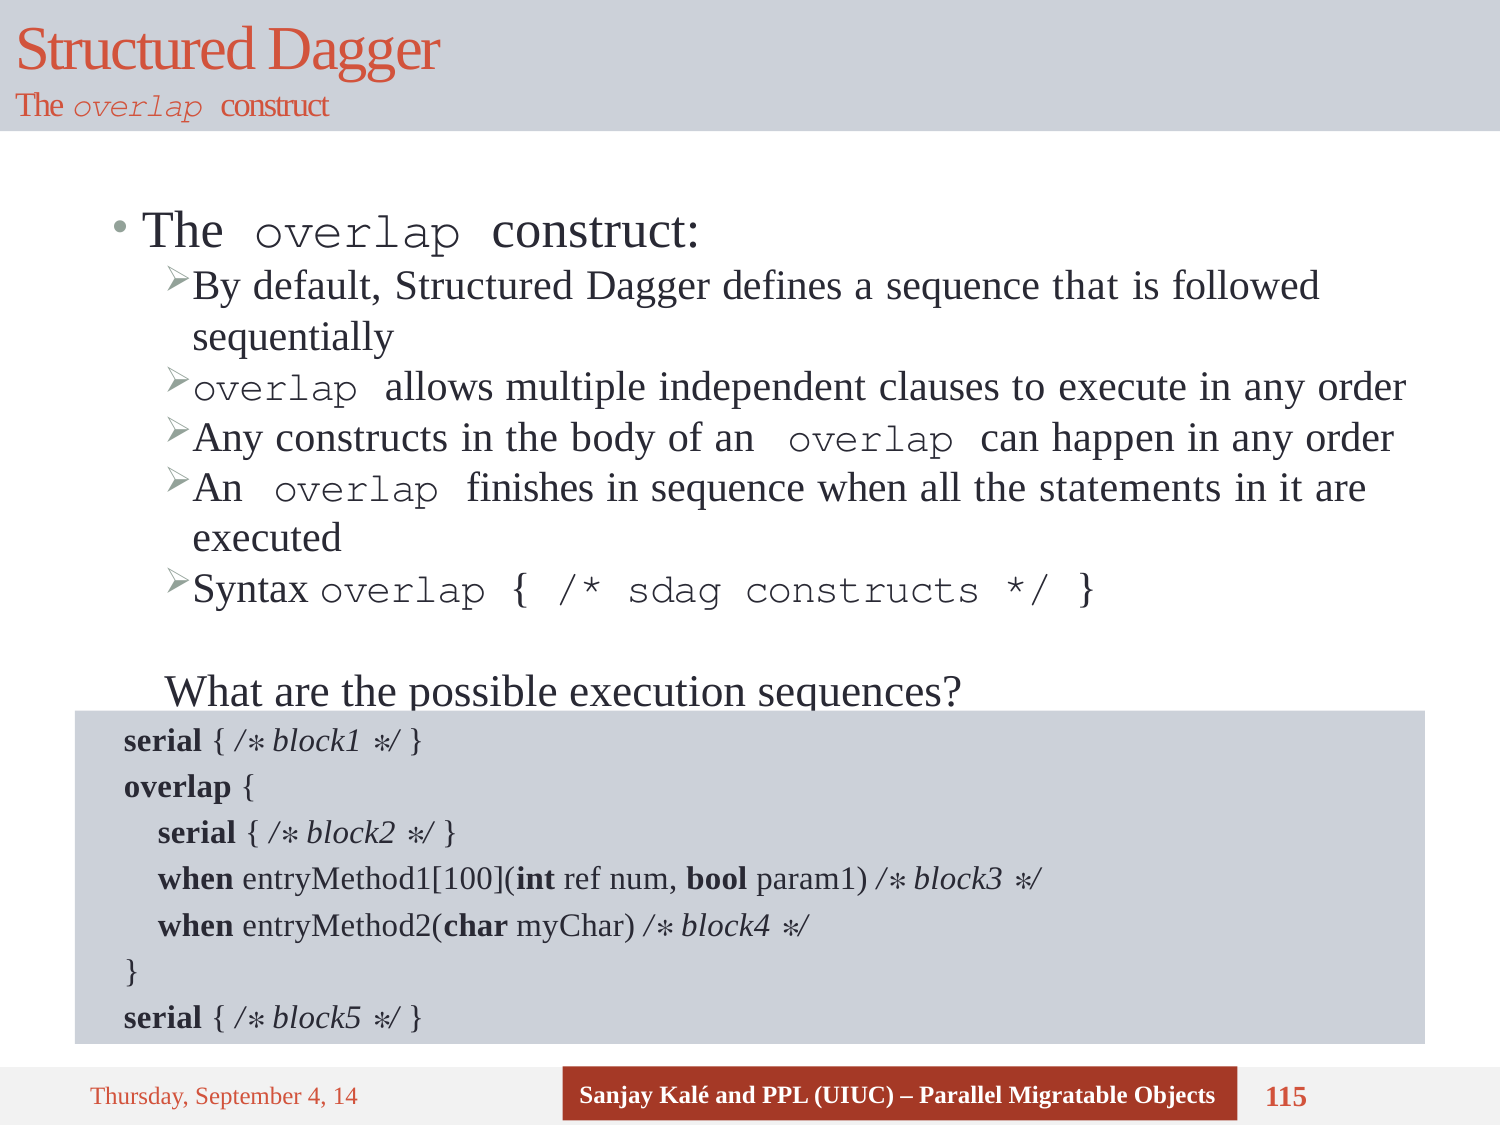

# Structured Dagger The overlap construct
The  overlap construct:
By default, Structured Dagger defines a sequence that is followed sequentially
overlap allows multiple independent clauses to execute in any order
Any constructs in the body of an   overlap can happen in any order
An   overlap finishes in sequence when all the statements in it are executed
Syntax overlap {  /* sdag constructs */ }

What are the possible execution sequences?

    serial { /∗ block1 ∗/ }
    overlap {
        serial { /∗ block2 ∗/ }
        when entryMethod1[100](int ref num, bool param1) /∗ block3 ∗/
        when entryMethod2(char myChar) /∗ block4 ∗/
    }
    serial { /∗ block5 ∗/ }
Sanjay Kalé and PPL (UIUC) – Parallel Migratable Objects
Thursday, September 4, 14
115